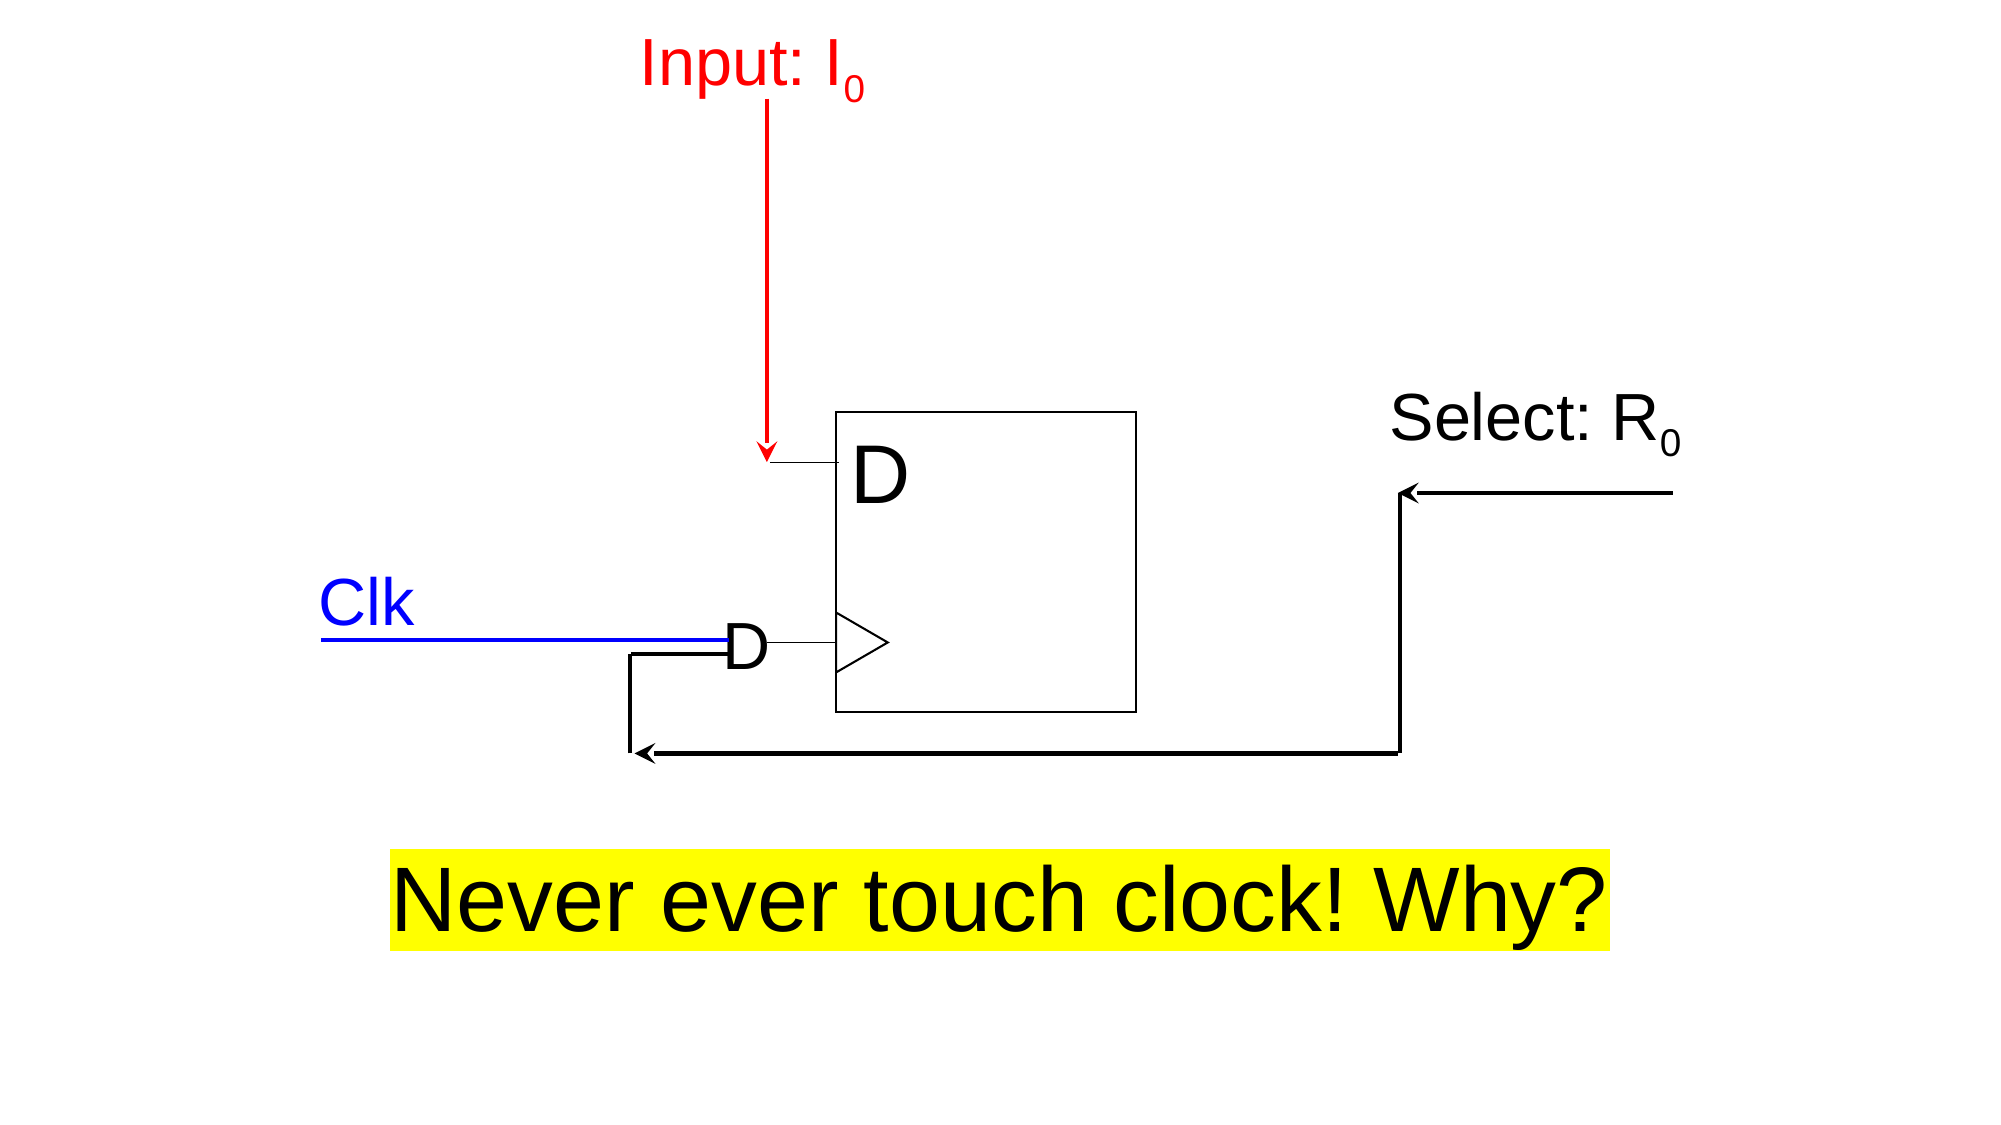

Input: I0
Select: R0
D

Clk
D
Never ever touch clock! Why?